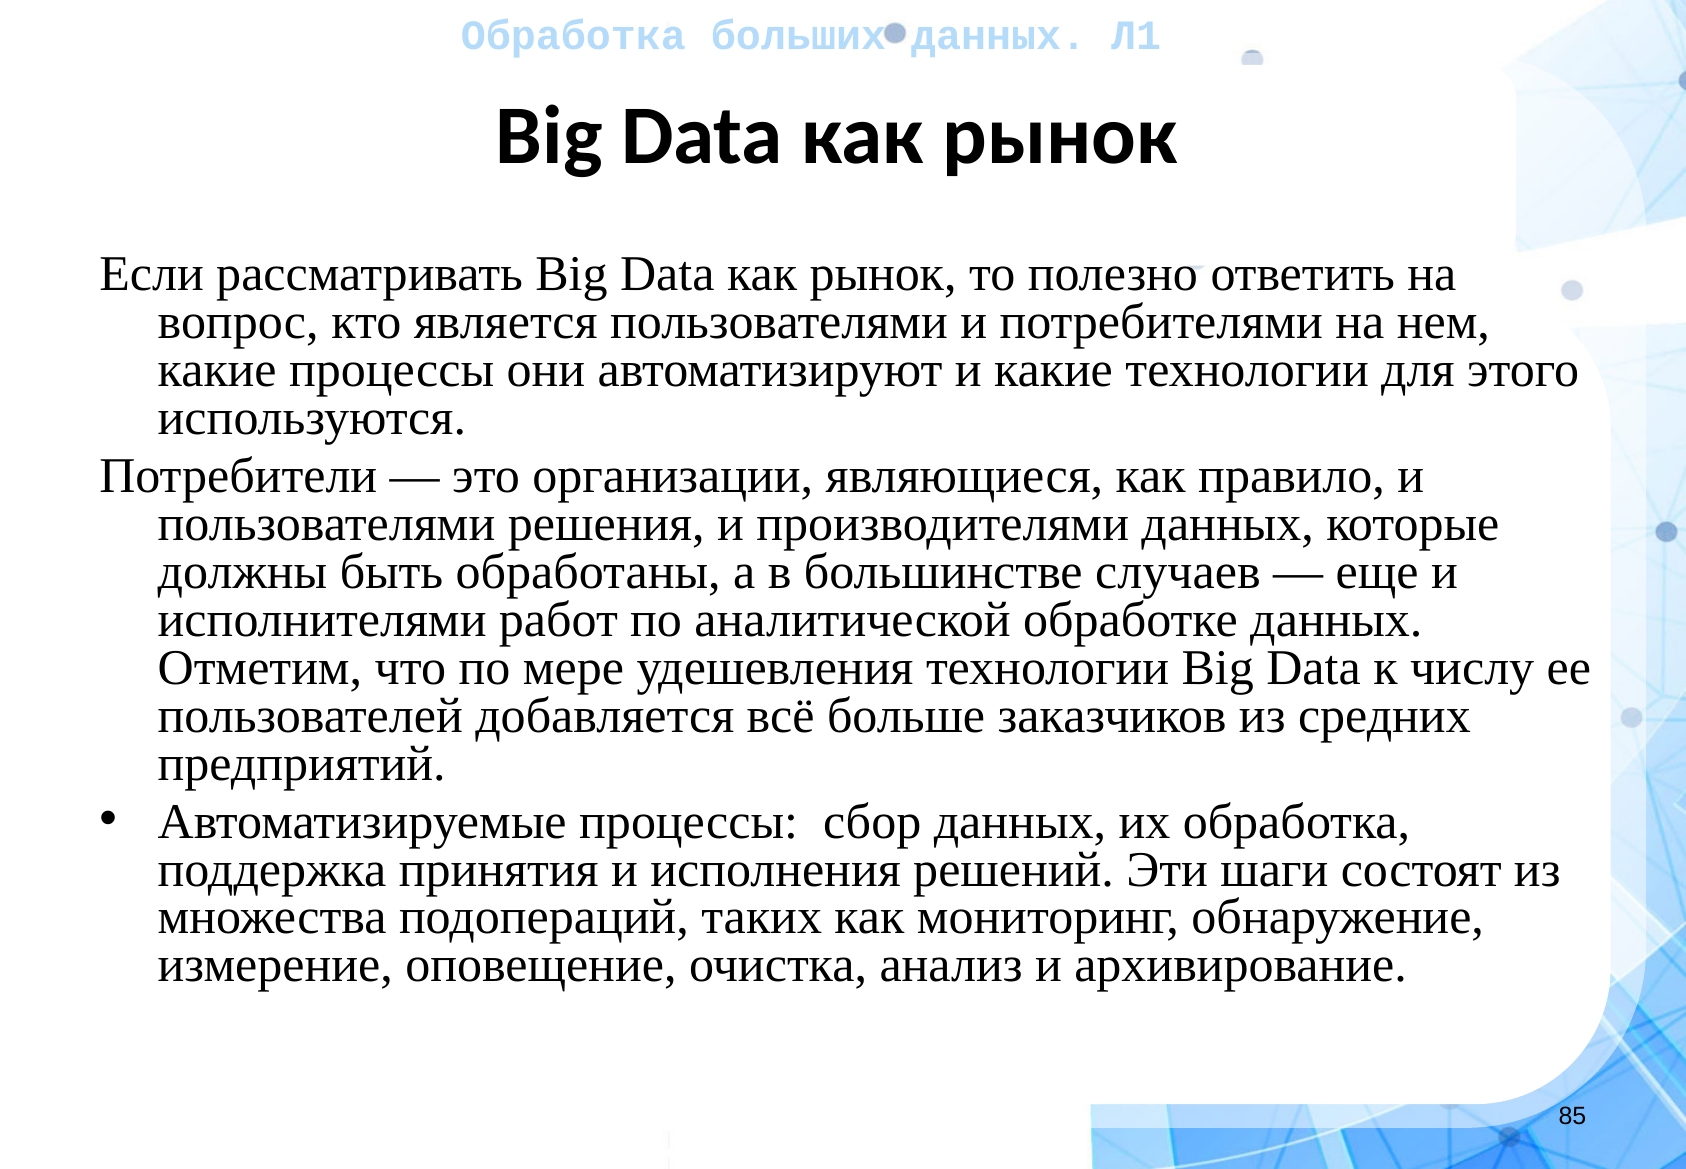

Обработка больших данных. Л1

# Big Data как рынок
Если рассматривать Big Data как рынок, то полезно ответить на вопрос, кто является пользователями и потребителями на нем, какие процессы они автоматизируют и какие технологии для этого используются.
Потребители — это организации, являющиеся, как правило, и пользователями решения, и производителями данных, которые должны быть обработаны, а в большинстве случаев — еще и исполнителями работ по аналитической обработке данных. Отметим, что по мере удешевления технологии Big Data к числу ее пользователей добавляется всё больше заказчиков из средних предприятий.
Автоматизируемые процессы:  сбор данных, их обработка, поддержка принятия и исполнения решений. Эти шаги состоят из множества подопераций, таких как мониторинг, обнаружение, измерение, оповещение, очистка, анализ и архивирование.
85